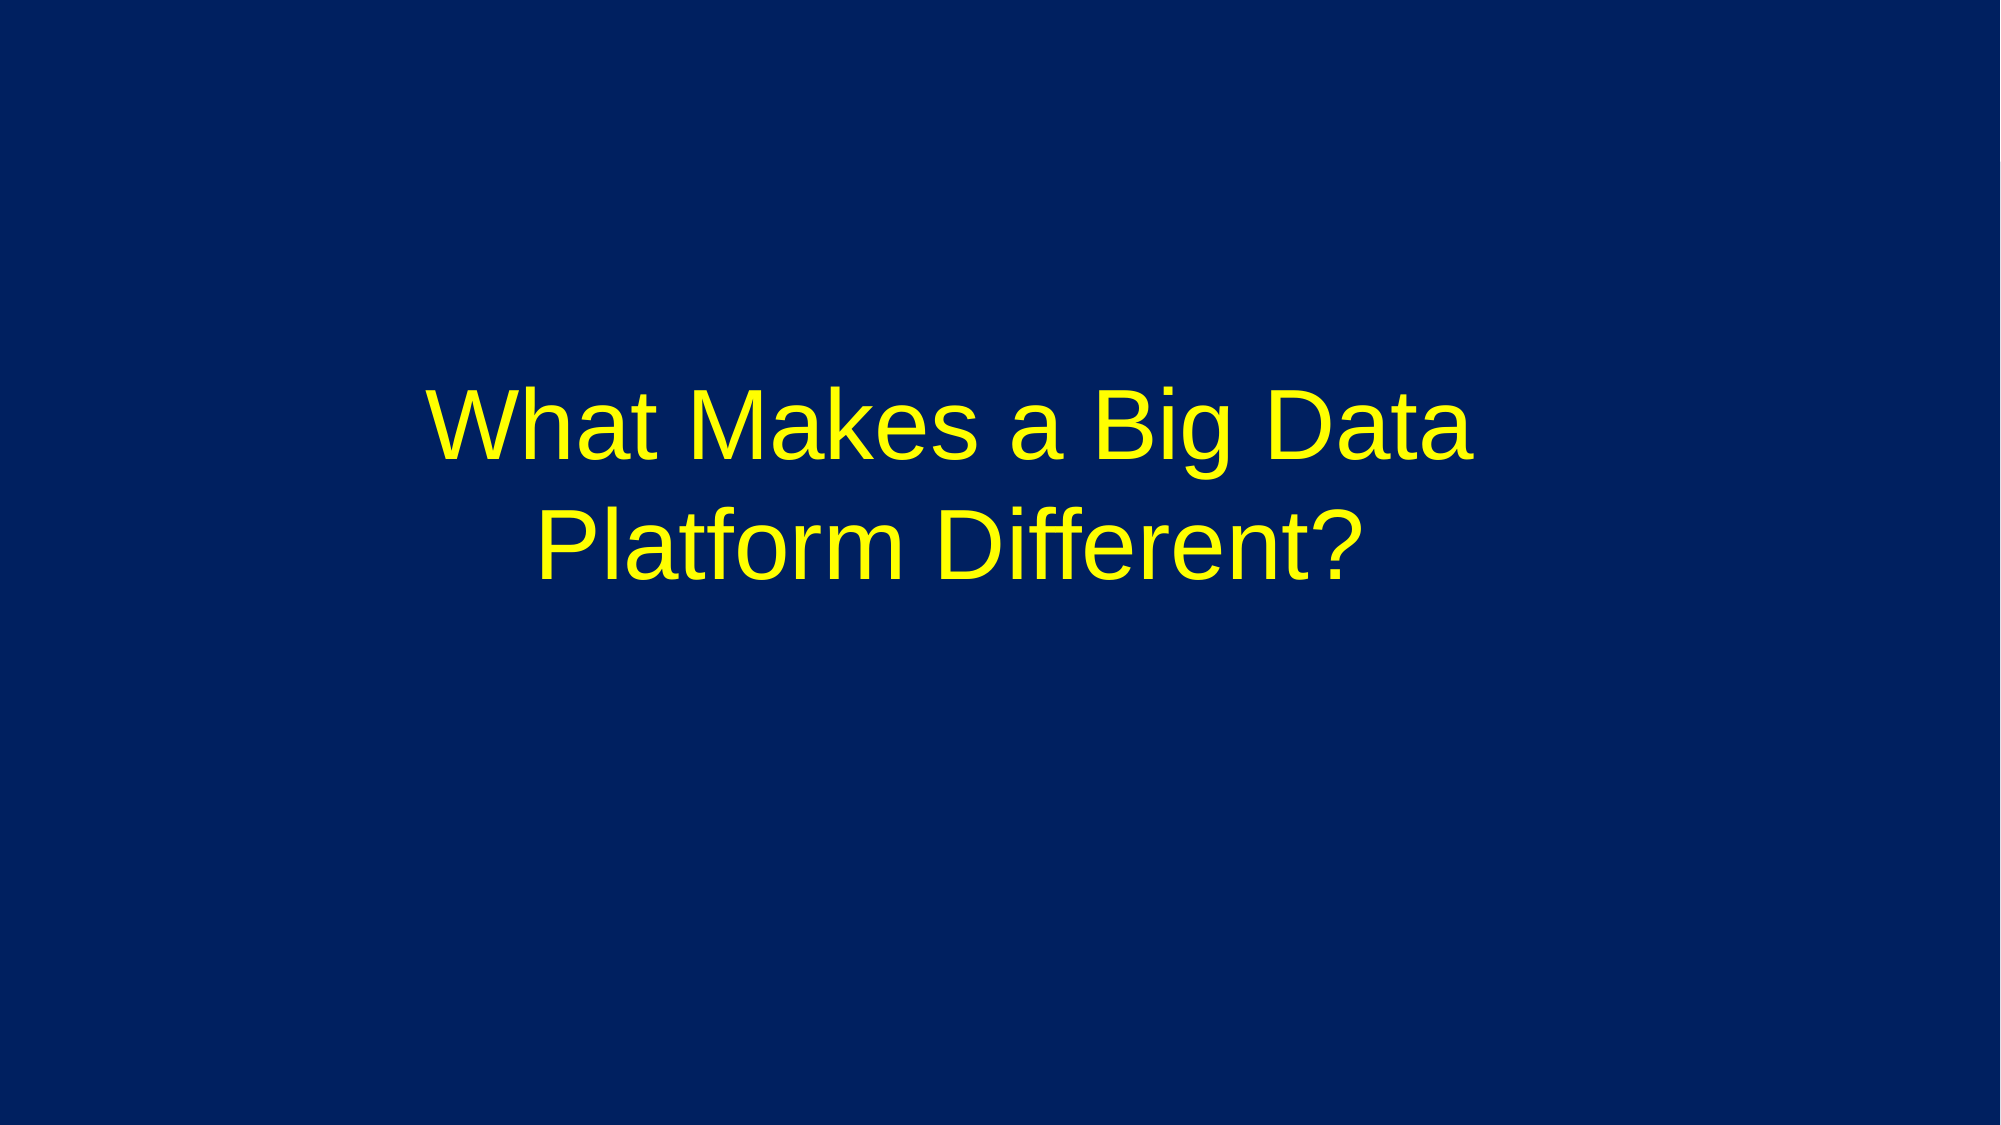

What Makes a Big Data Platform Different?